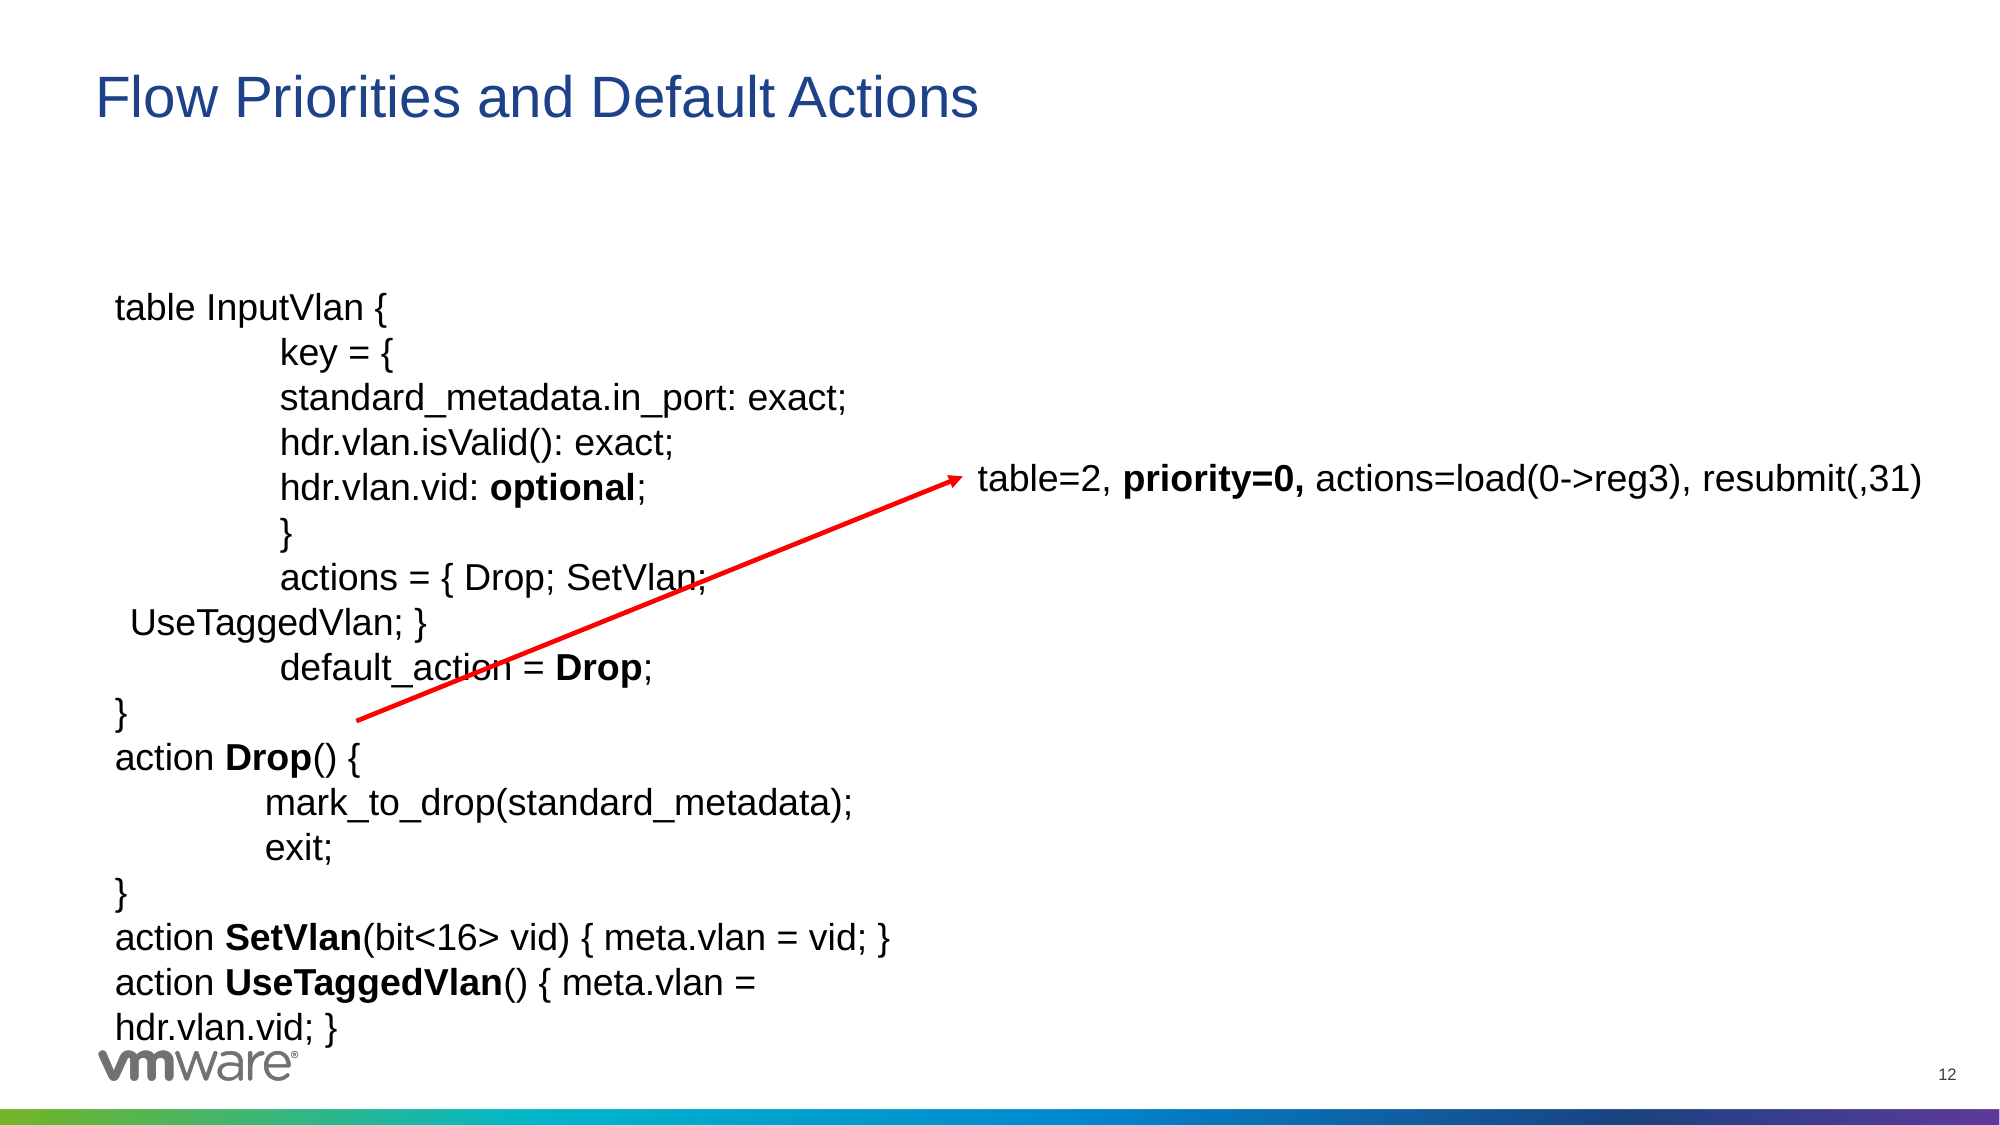

# Flow Priorities and Default Actions

table InputVlan {
    	key = {
        	standard_metadata.in_port: exact;
        	hdr.vlan.isValid(): exact;
        	hdr.vlan.vid: optional;
    	}
    	actions = { Drop; SetVlan; UseTaggedVlan; }
    	default_action = Drop;
}
action Drop() {
    	mark_to_drop(standard_metadata);
    	exit;
}
action SetVlan(bit<16> vid) { meta.vlan = vid; }
action UseTaggedVlan() { meta.vlan = hdr.vlan.vid; }

table=2, priority=0, actions=load(0->reg3), resubmit(,31)